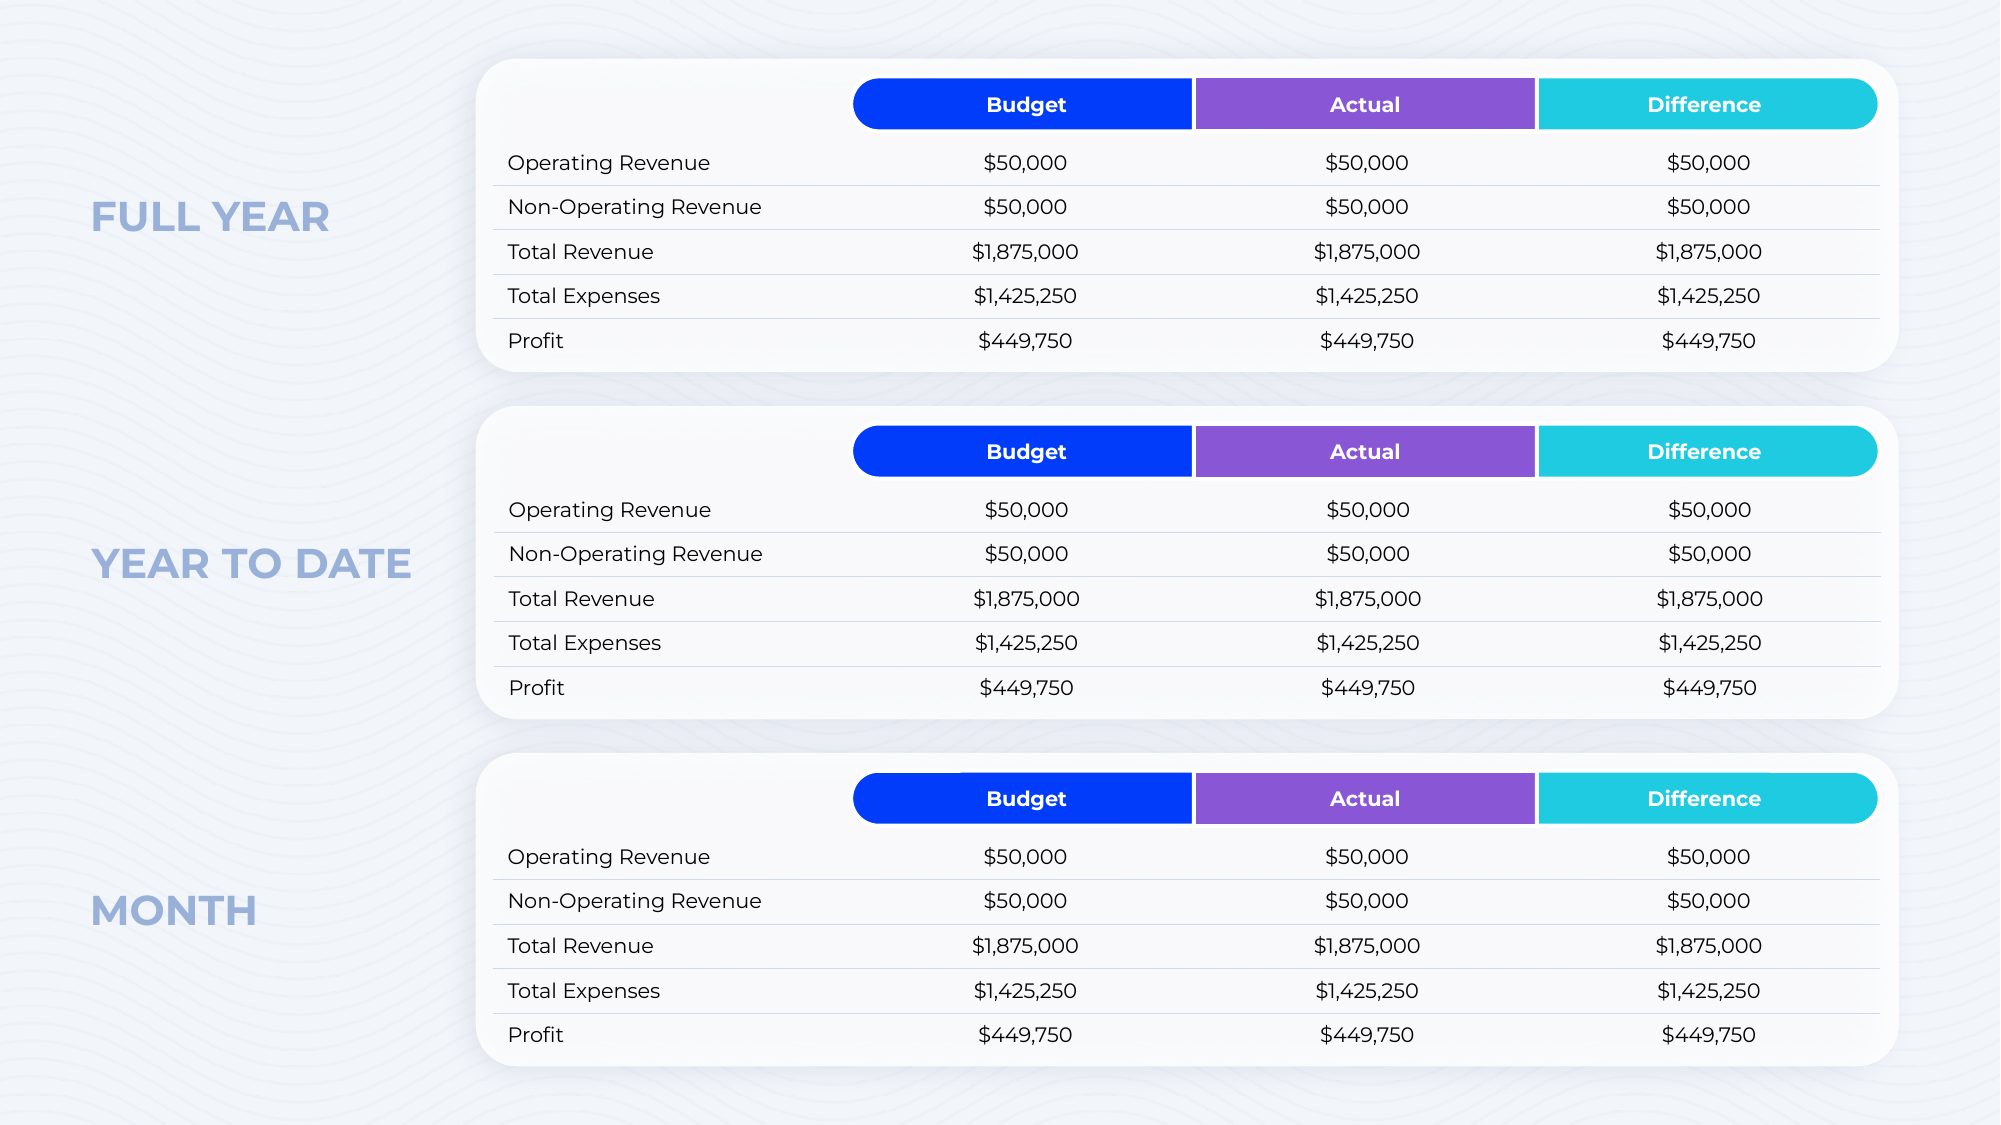

Budget
Difference
Actual
| Operating Revenue | $50,000 | $50,000 | $50,000 |
| --- | --- | --- | --- |
| Non-Operating Revenue | $50,000 | $50,000 | $50,000 |
| Total Revenue | $1,875,000 | $1,875,000 | $1,875,000 |
| Total Expenses | $1,425,250 | $1,425,250 | $1,425,250 |
| Profit | $449,750 | $449,750 | $449,750 |
FULL YEAR
YEAR TO DATE
MONTH

Budget
Difference
Actual
| Operating Revenue | $50,000 | $50,000 | $50,000 |
| --- | --- | --- | --- |
| Non-Operating Revenue | $50,000 | $50,000 | $50,000 |
| Total Revenue | $1,875,000 | $1,875,000 | $1,875,000 |
| Total Expenses | $1,425,250 | $1,425,250 | $1,425,250 |
| Profit | $449,750 | $449,750 | $449,750 |

Budget
Difference
Actual
| Operating Revenue | $50,000 | $50,000 | $50,000 |
| --- | --- | --- | --- |
| Non-Operating Revenue | $50,000 | $50,000 | $50,000 |
| Total Revenue | $1,875,000 | $1,875,000 | $1,875,000 |
| Total Expenses | $1,425,250 | $1,425,250 | $1,425,250 |
| Profit | $449,750 | $449,750 | $449,750 |